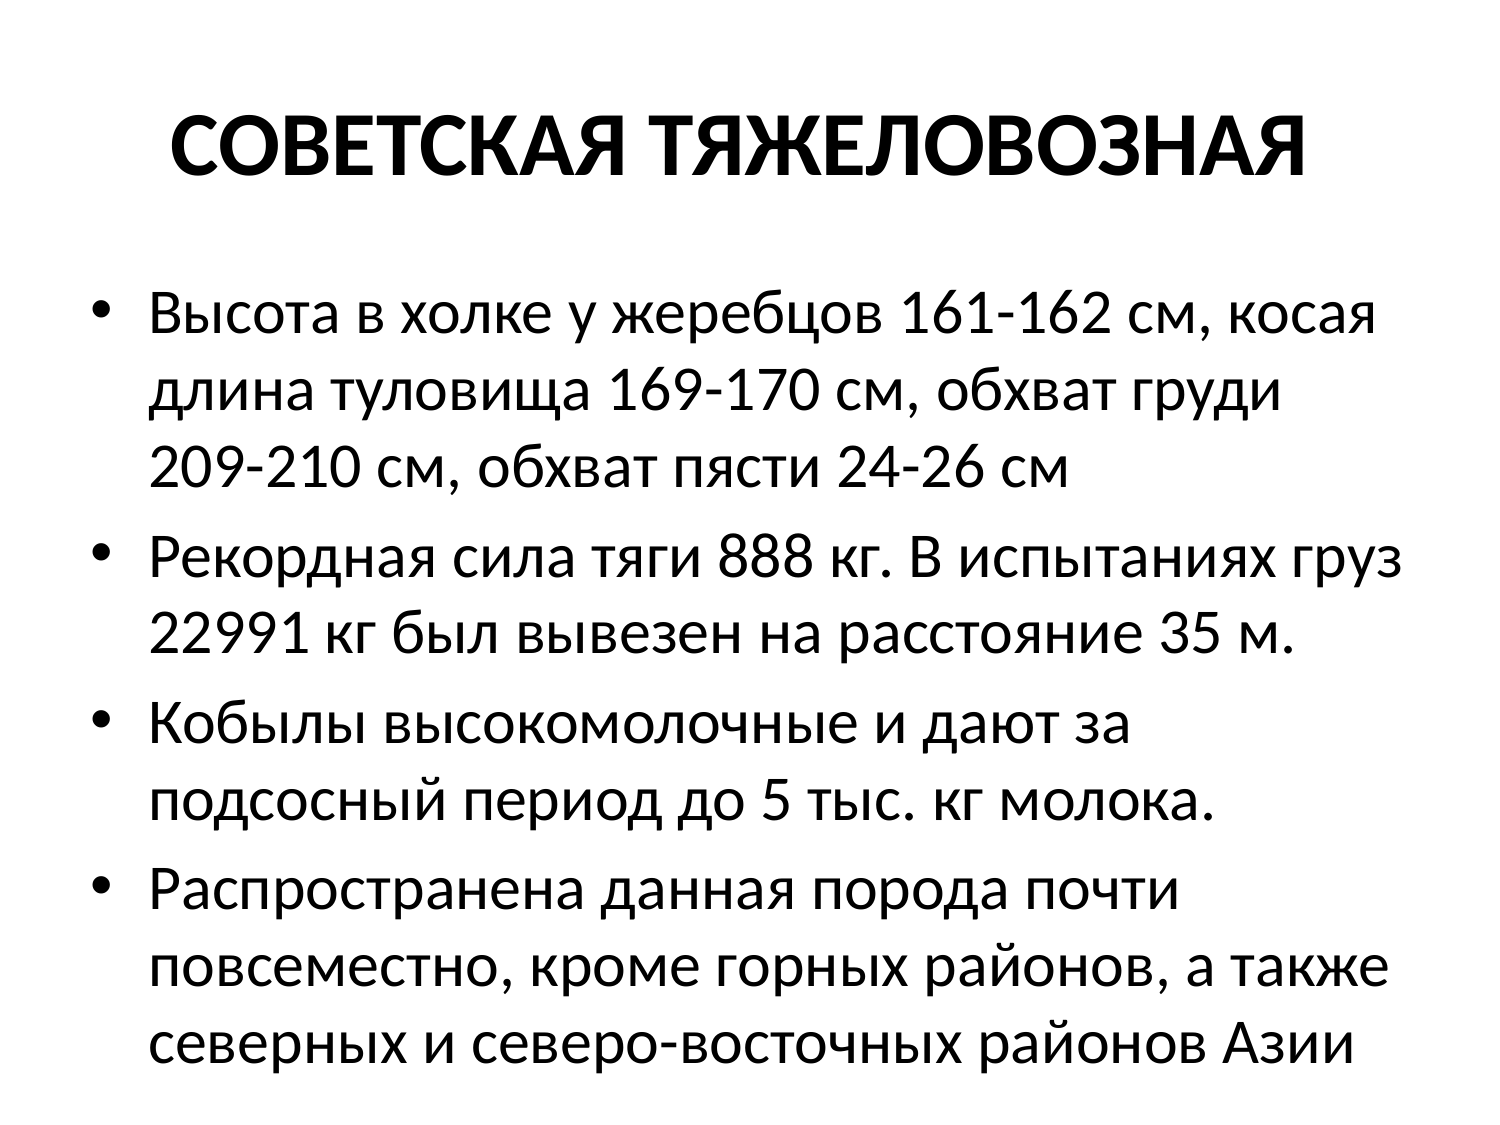

# СОВЕТСКАЯ ТЯЖЕЛОВОЗНАЯ
Высота в холке у жеребцов 161-162 см, косая длина туловища 169-170 см, обхват груди 209-210 см, обхват пясти 24-26 см
Рекордная сила тяги 888 кг. В испытаниях груз 22991 кг был вывезен на расстояние 35 м.
Кобылы высокомолочные и дают за подсосный период до 5 тыс. кг молока.
Распространена данная порода почти повсеместно, кроме горных районов, а также северных и северо-восточных районов Азии